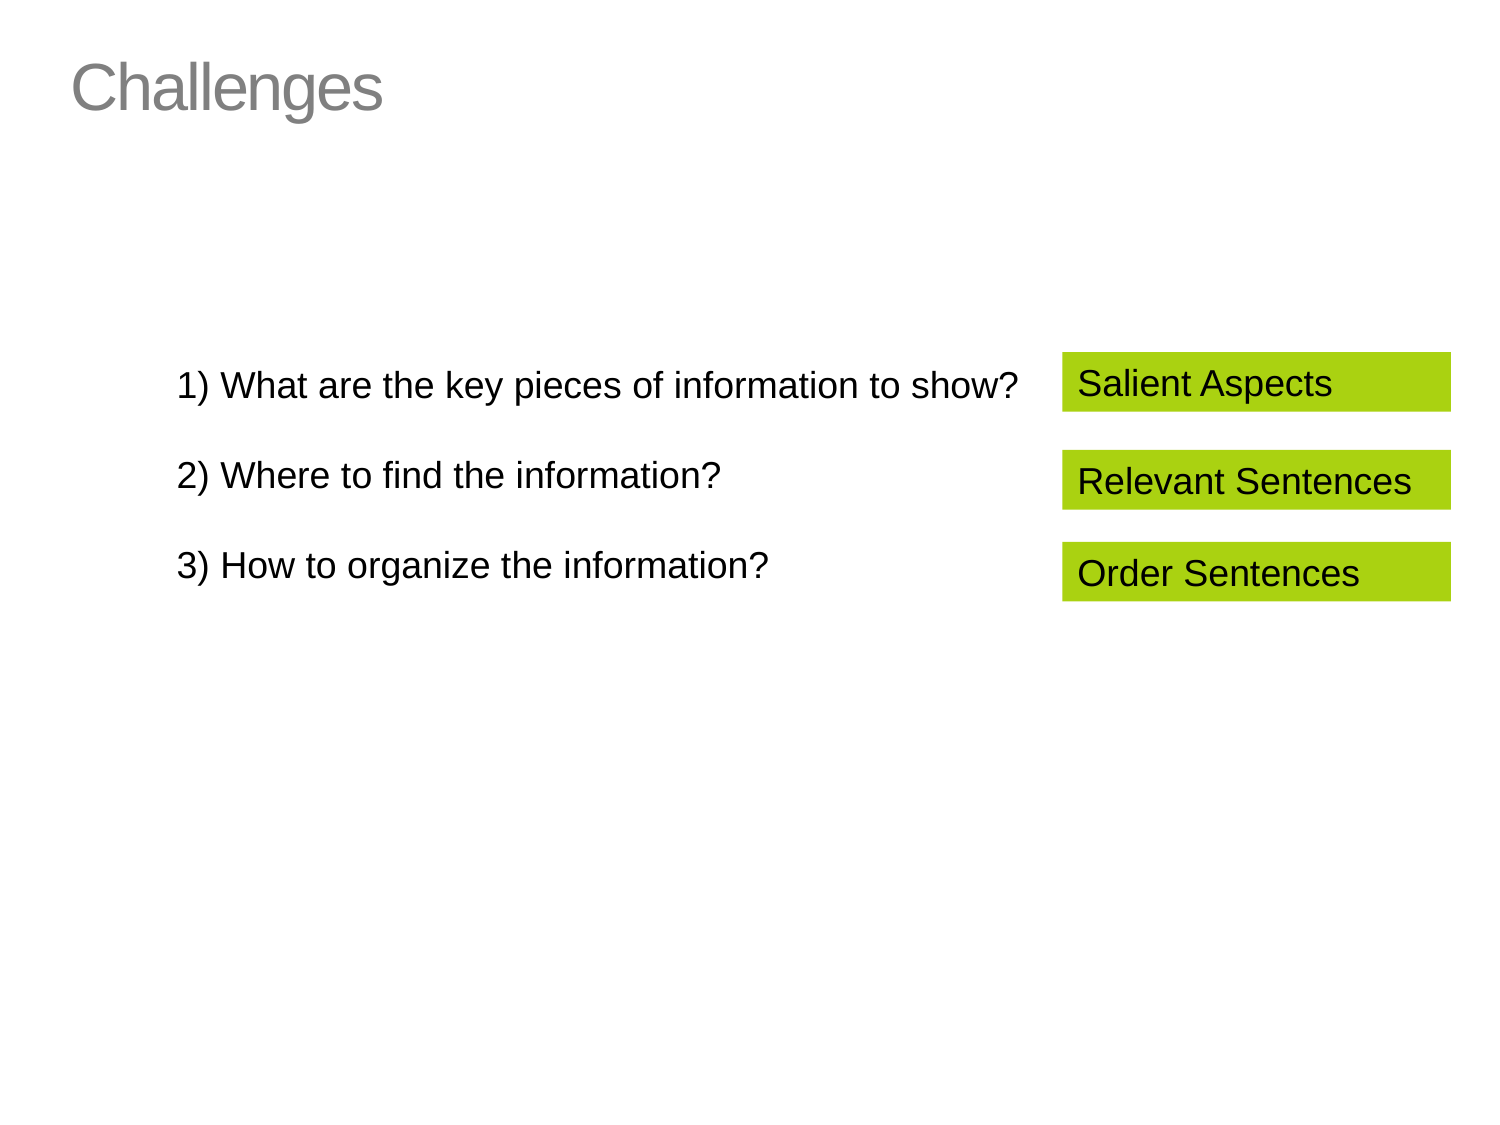

# Challenges

1) What are the key pieces of information to show?

2) Where to find the information?

3) How to organize the information?

Salient Aspects
Relevant Sentences
Order Sentences